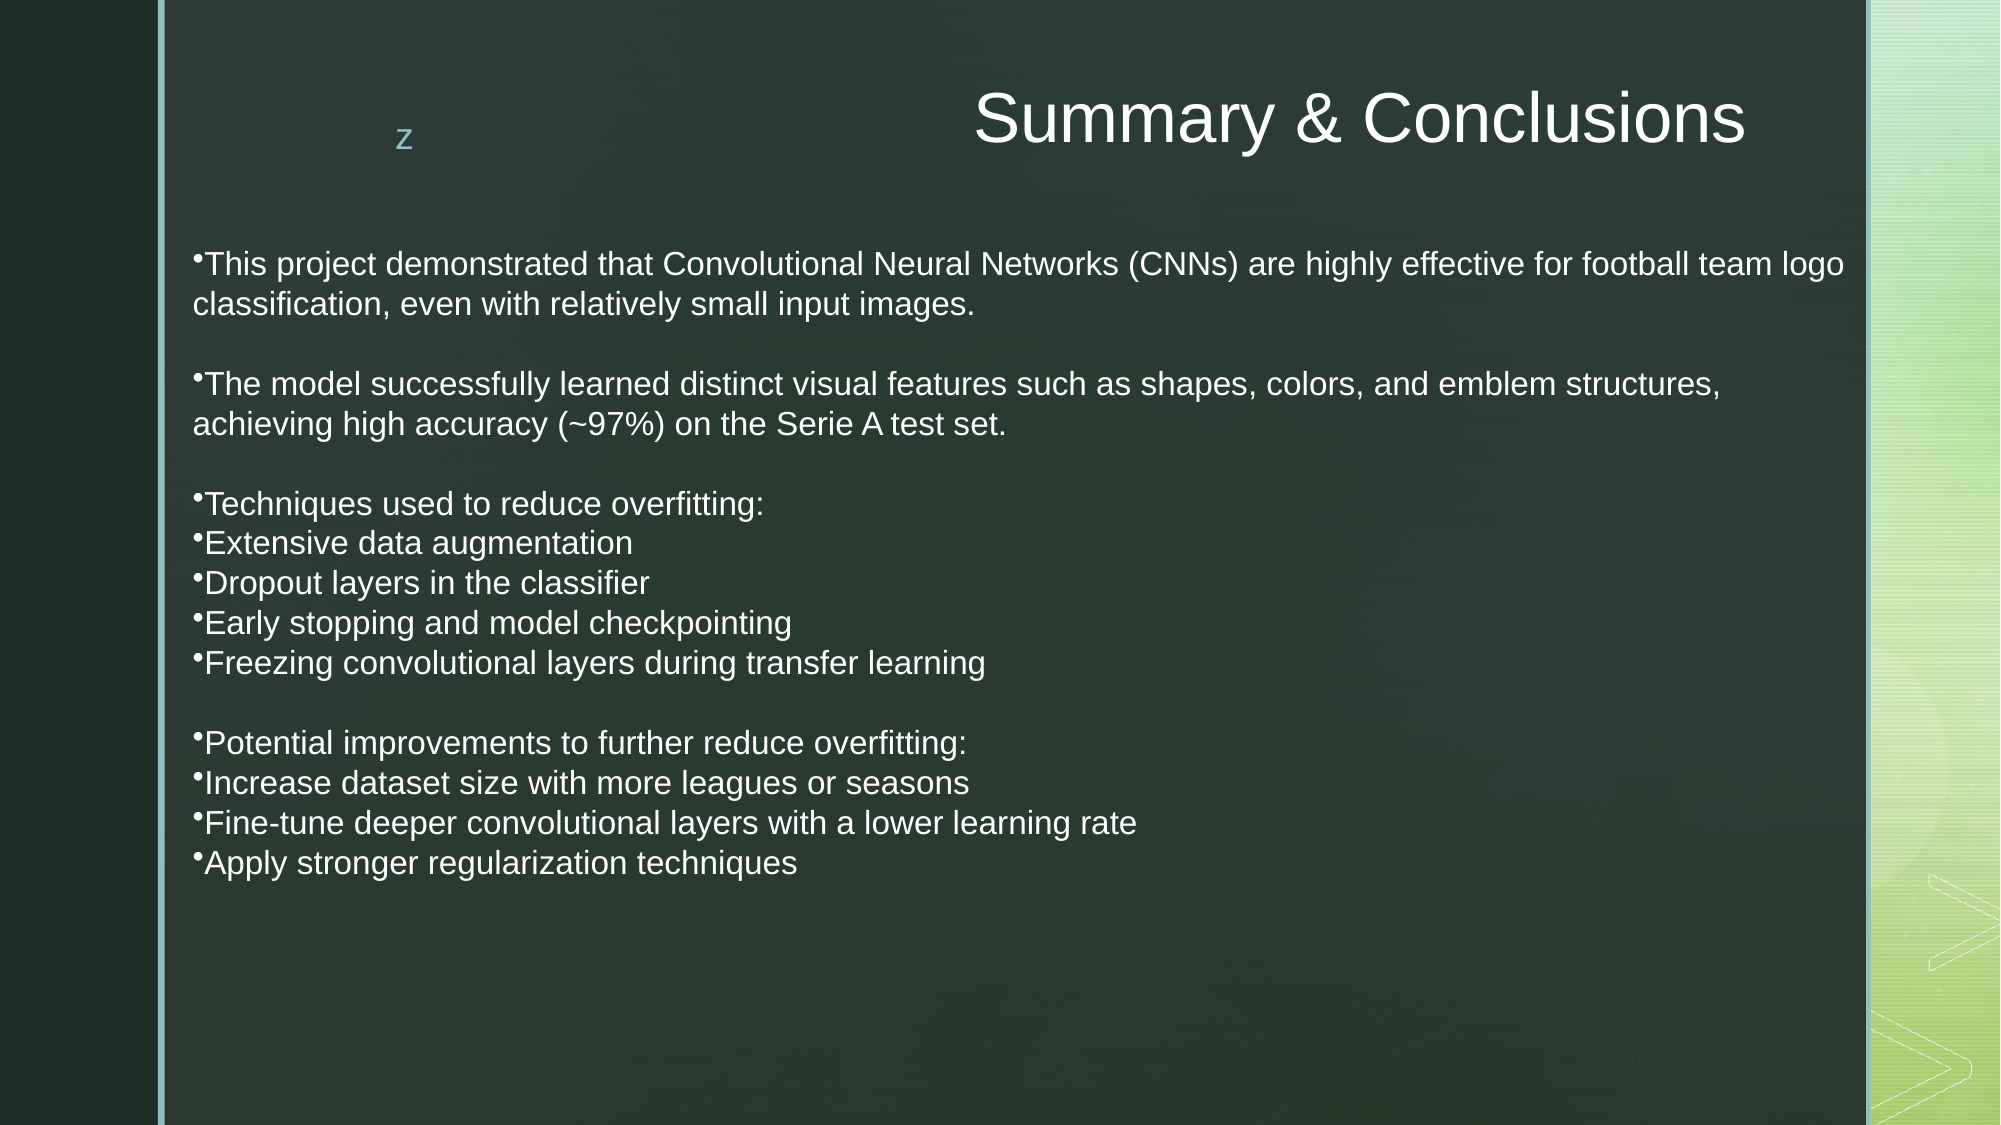

# Summary & Conclusions
This project demonstrated that Convolutional Neural Networks (CNNs) are highly effective for football team logo classification, even with relatively small input images.

The model successfully learned distinct visual features such as shapes, colors, and emblem structures, achieving high accuracy (~97%) on the Serie A test set.

Techniques used to reduce overfitting:
Extensive data augmentation
Dropout layers in the classifier
Early stopping and model checkpointing
Freezing convolutional layers during transfer learning

Potential improvements to further reduce overfitting:
Increase dataset size with more leagues or seasons
Fine-tune deeper convolutional layers with a lower learning rate
Apply stronger regularization techniques